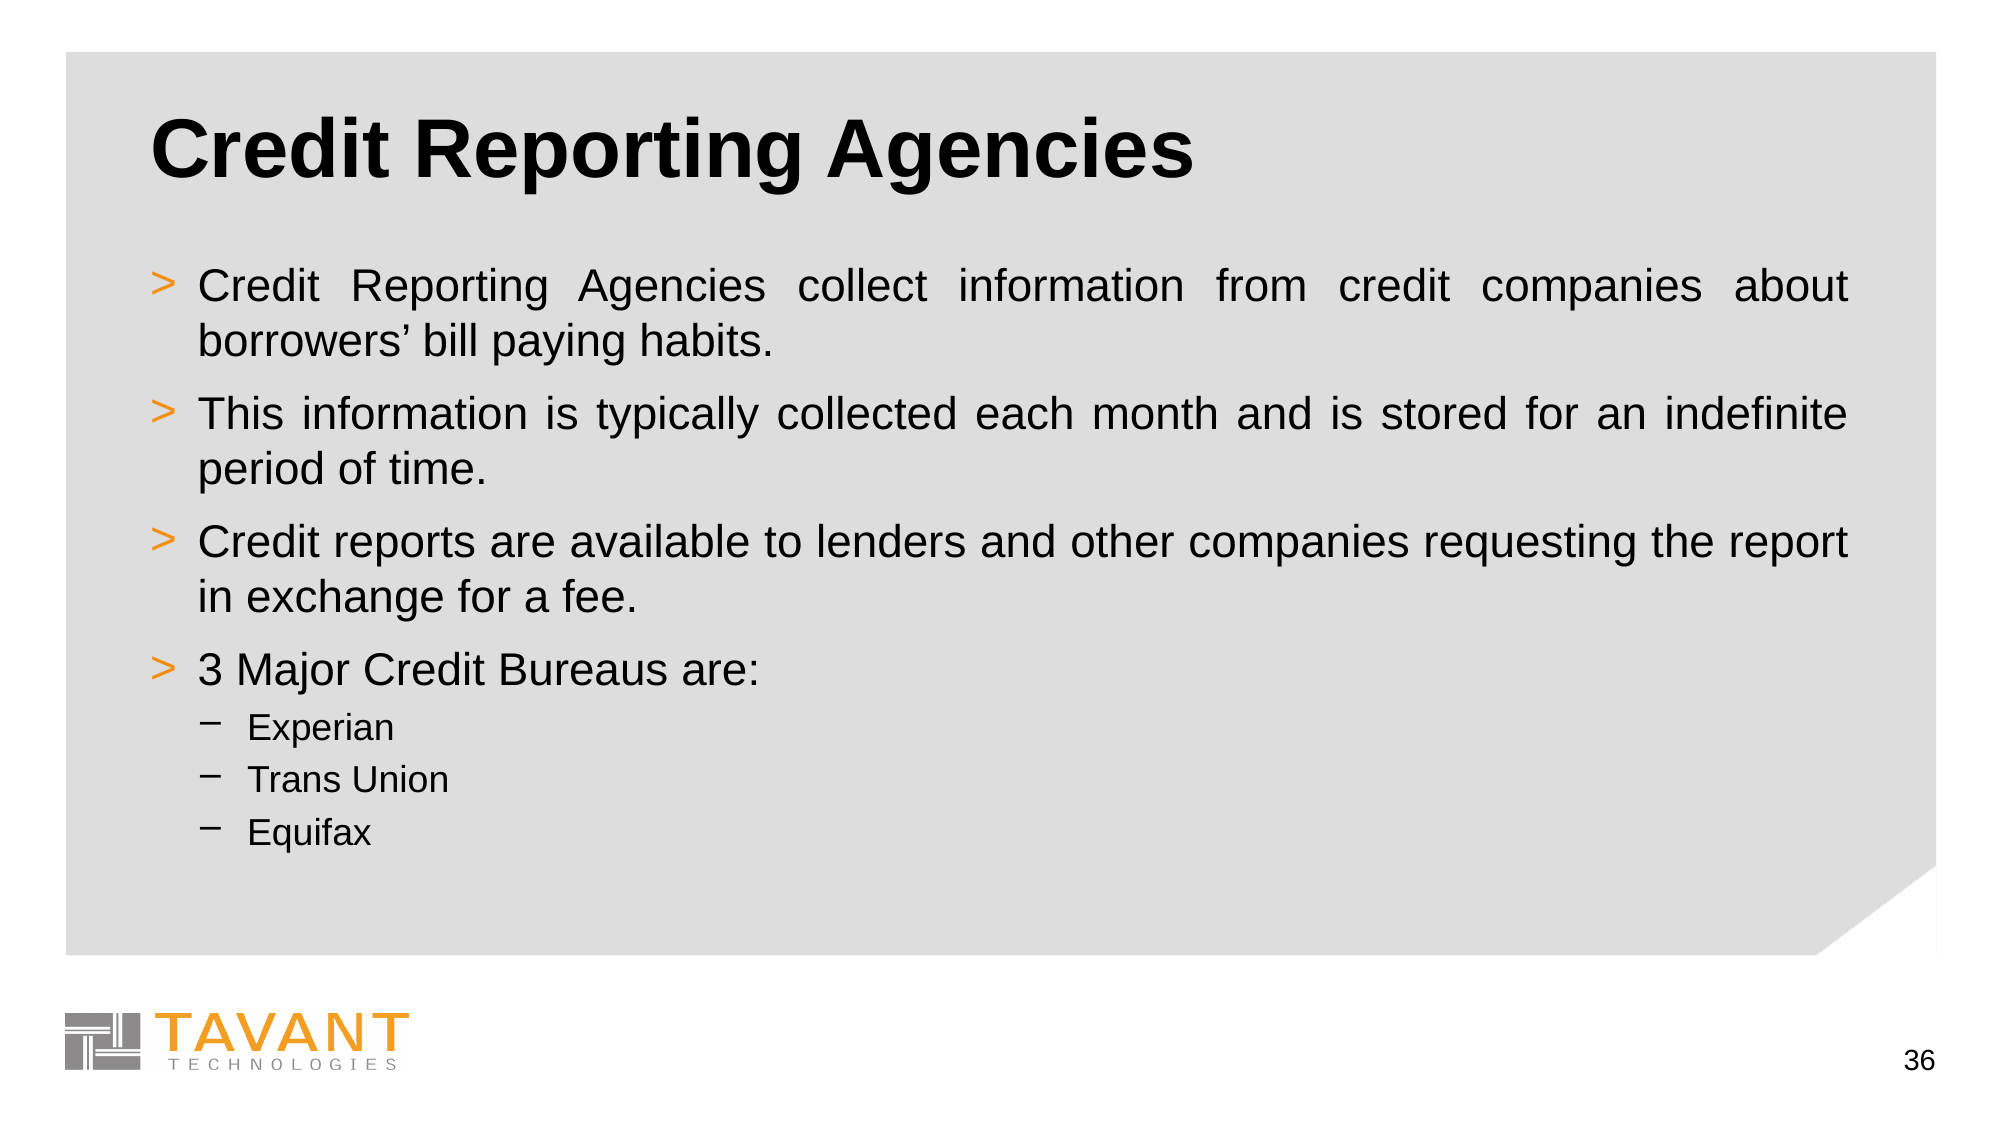

# Credit Reporting Agencies
Credit Reporting Agencies collect information from credit companies about borrowers’ bill paying habits.
This information is typically collected each month and is stored for an indefinite period of time.
Credit reports are available to lenders and other companies requesting the report in exchange for a fee.
3 Major Credit Bureaus are:
Experian
Trans Union
Equifax

36